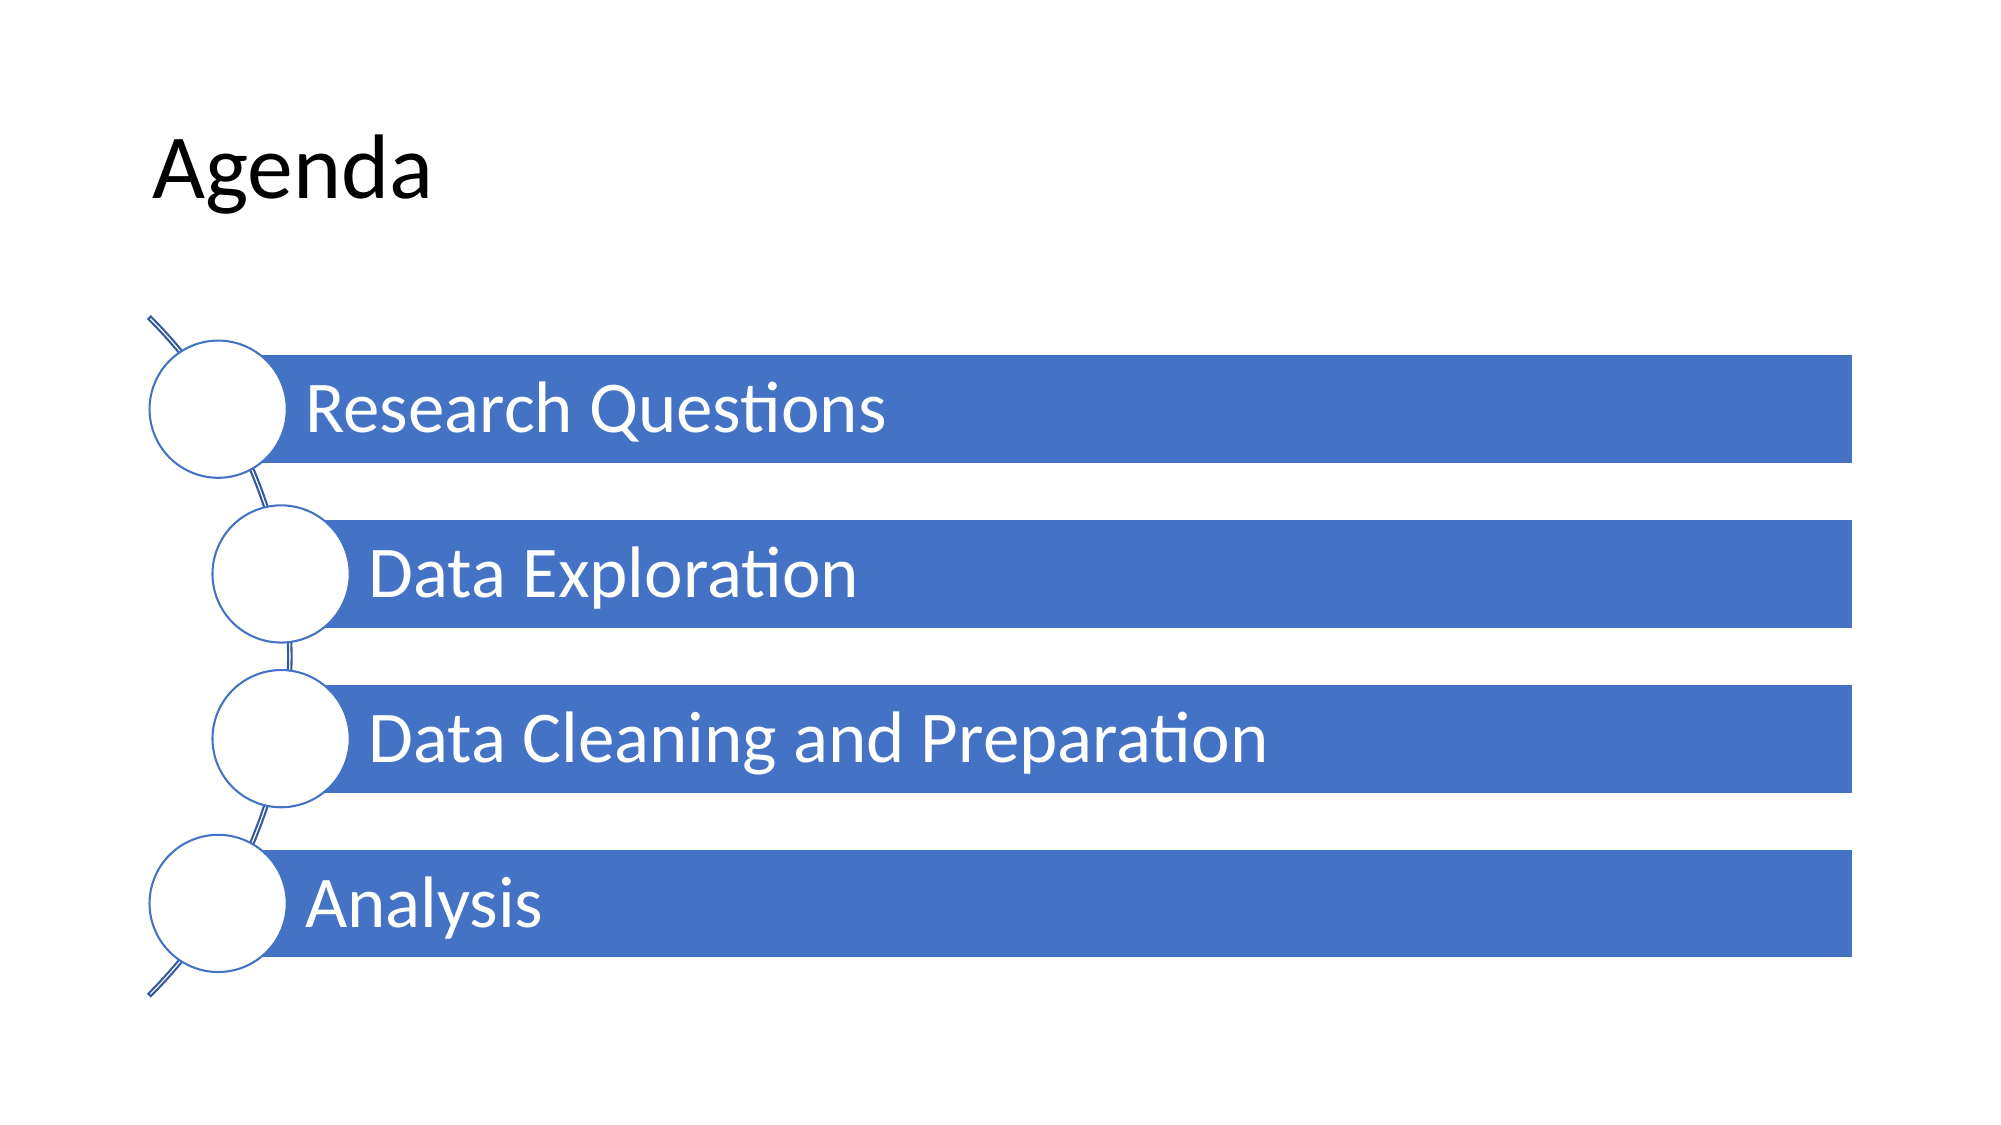

# Agenda
Research Questions
Data Exploration
Data Cleaning and Preparation
Analysis